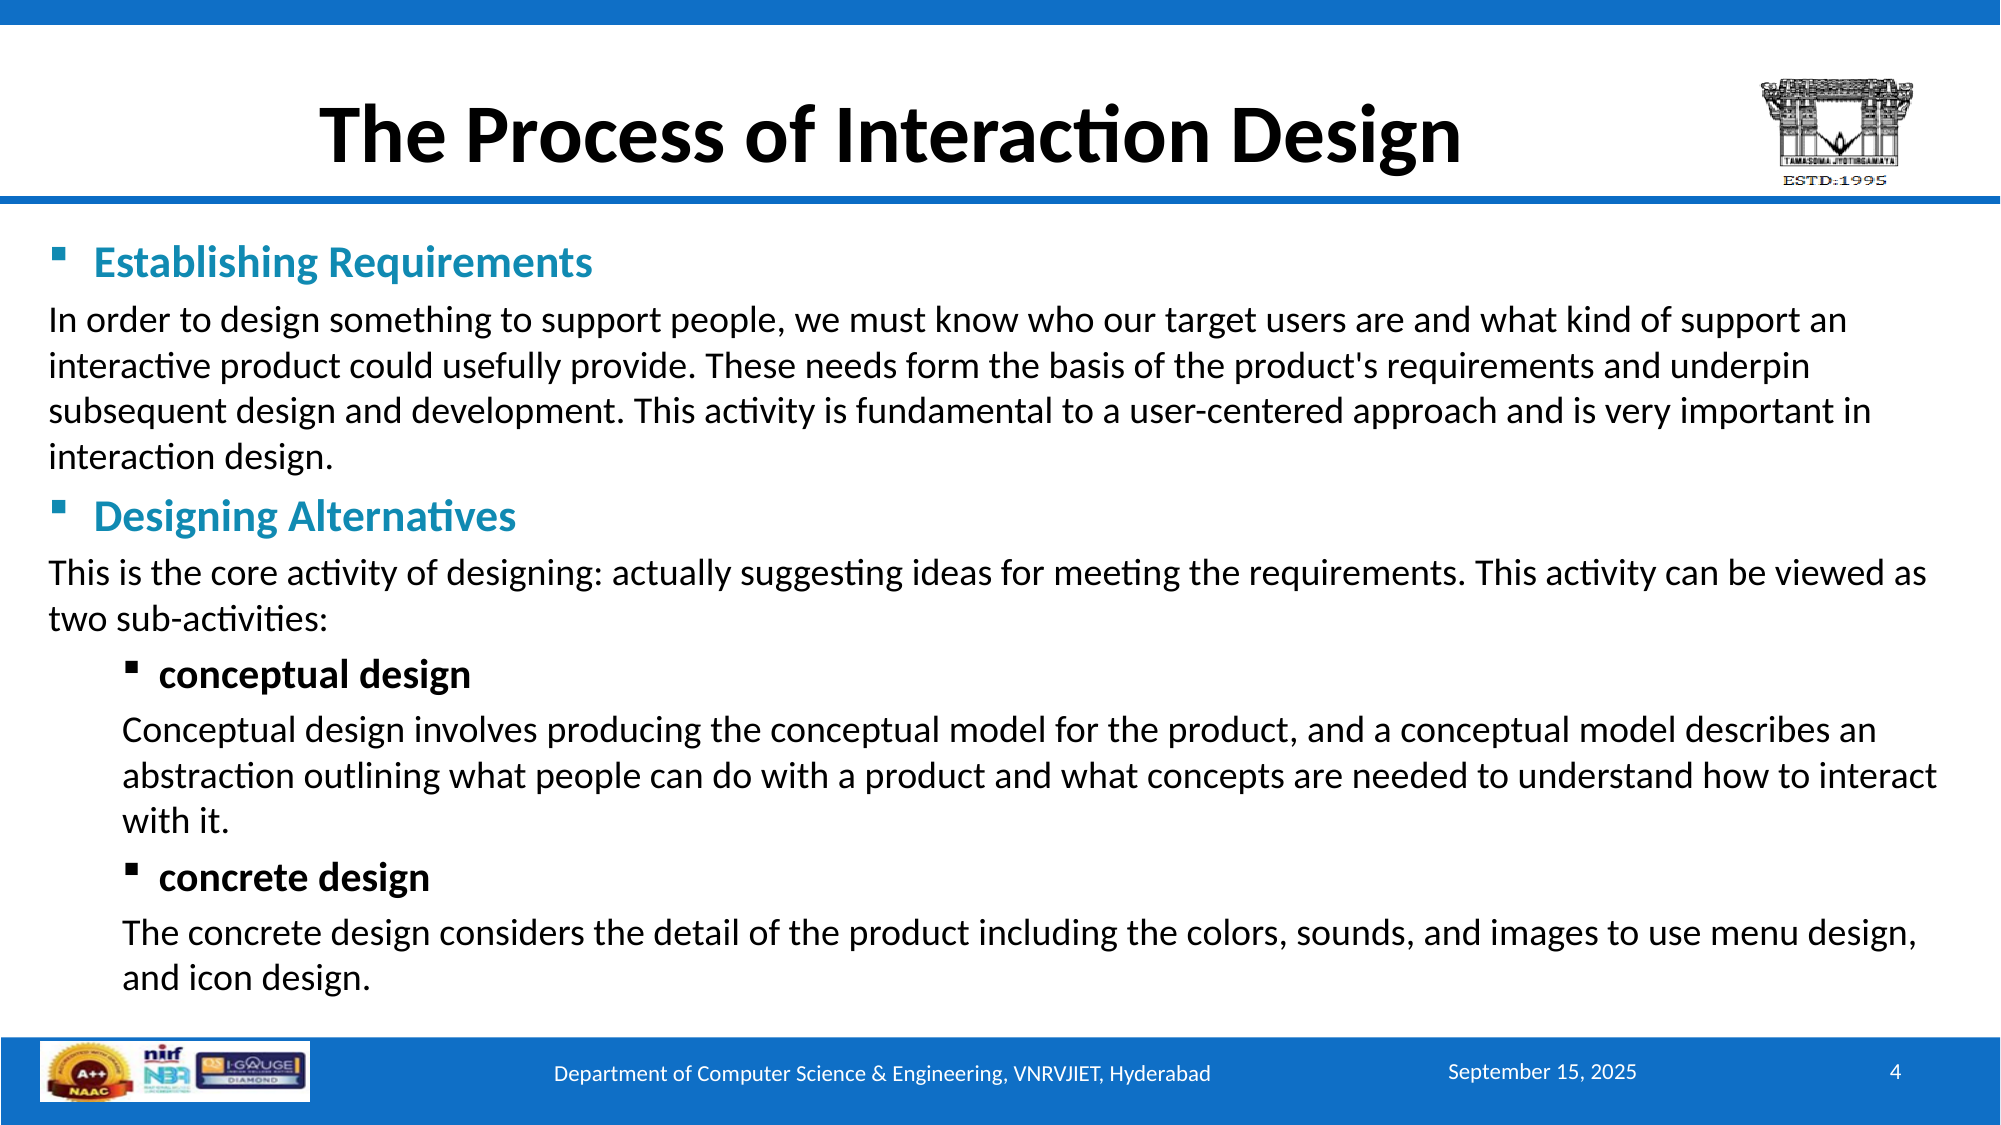

# The Process of Interaction Design
Establishing Requirements
In order to design something to support people, we must know who our target users are and what kind of support an interactive product could usefully provide. These needs form the basis of the product's requirements and underpin subsequent design and development. This activity is fundamental to a user-centered approach and is very important in interaction design.
Designing Alternatives
This is the core activity of designing: actually suggesting ideas for meeting the requirements. This activity can be viewed as two sub-activities:
conceptual design
Conceptual design involves producing the conceptual model for the product, and a conceptual model describes an abstraction outlining what people can do with a product and what concepts are needed to understand how to interact with it.
concrete design
The concrete design considers the detail of the product including the colors, sounds, and images to use menu design, and icon design.
September 15, 2025
4
Department of Computer Science & Engineering, VNRVJIET, Hyderabad